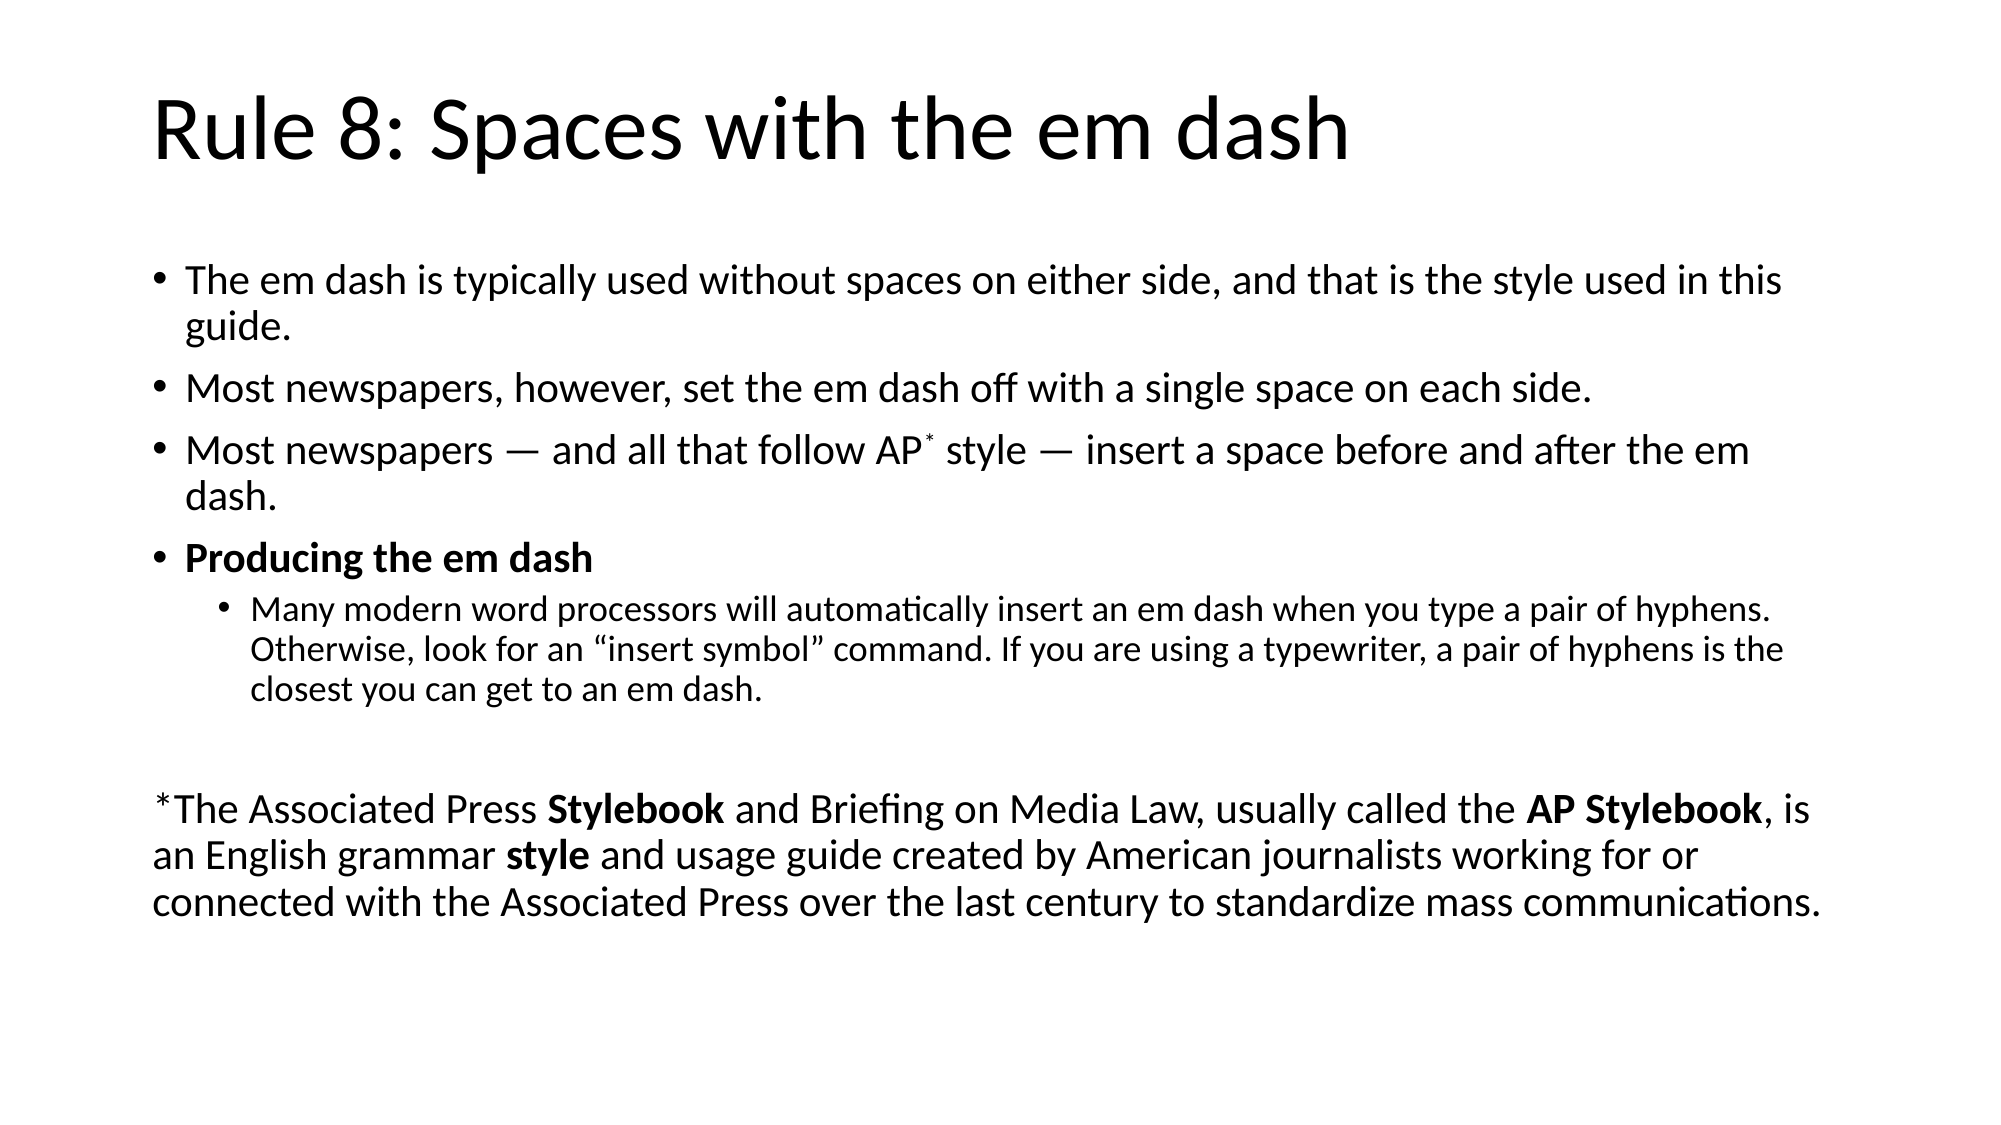

# Rule 8: Spaces with the em dash
The em dash is typically used without spaces on either side, and that is the style used in this guide.
Most newspapers, however, set the em dash off with a single space on each side.
Most newspapers — and all that follow AP* style — insert a space before and after the em dash.
Producing the em dash
Many modern word processors will automatically insert an em dash when you type a pair of hyphens. Otherwise, look for an “insert symbol” command. If you are using a typewriter, a pair of hyphens is the closest you can get to an em dash.

*The Associated Press Stylebook and Briefing on Media Law, usually called the AP Stylebook, is an English grammar style and usage guide created by American journalists working for or connected with the Associated Press over the last century to standardize mass communications.